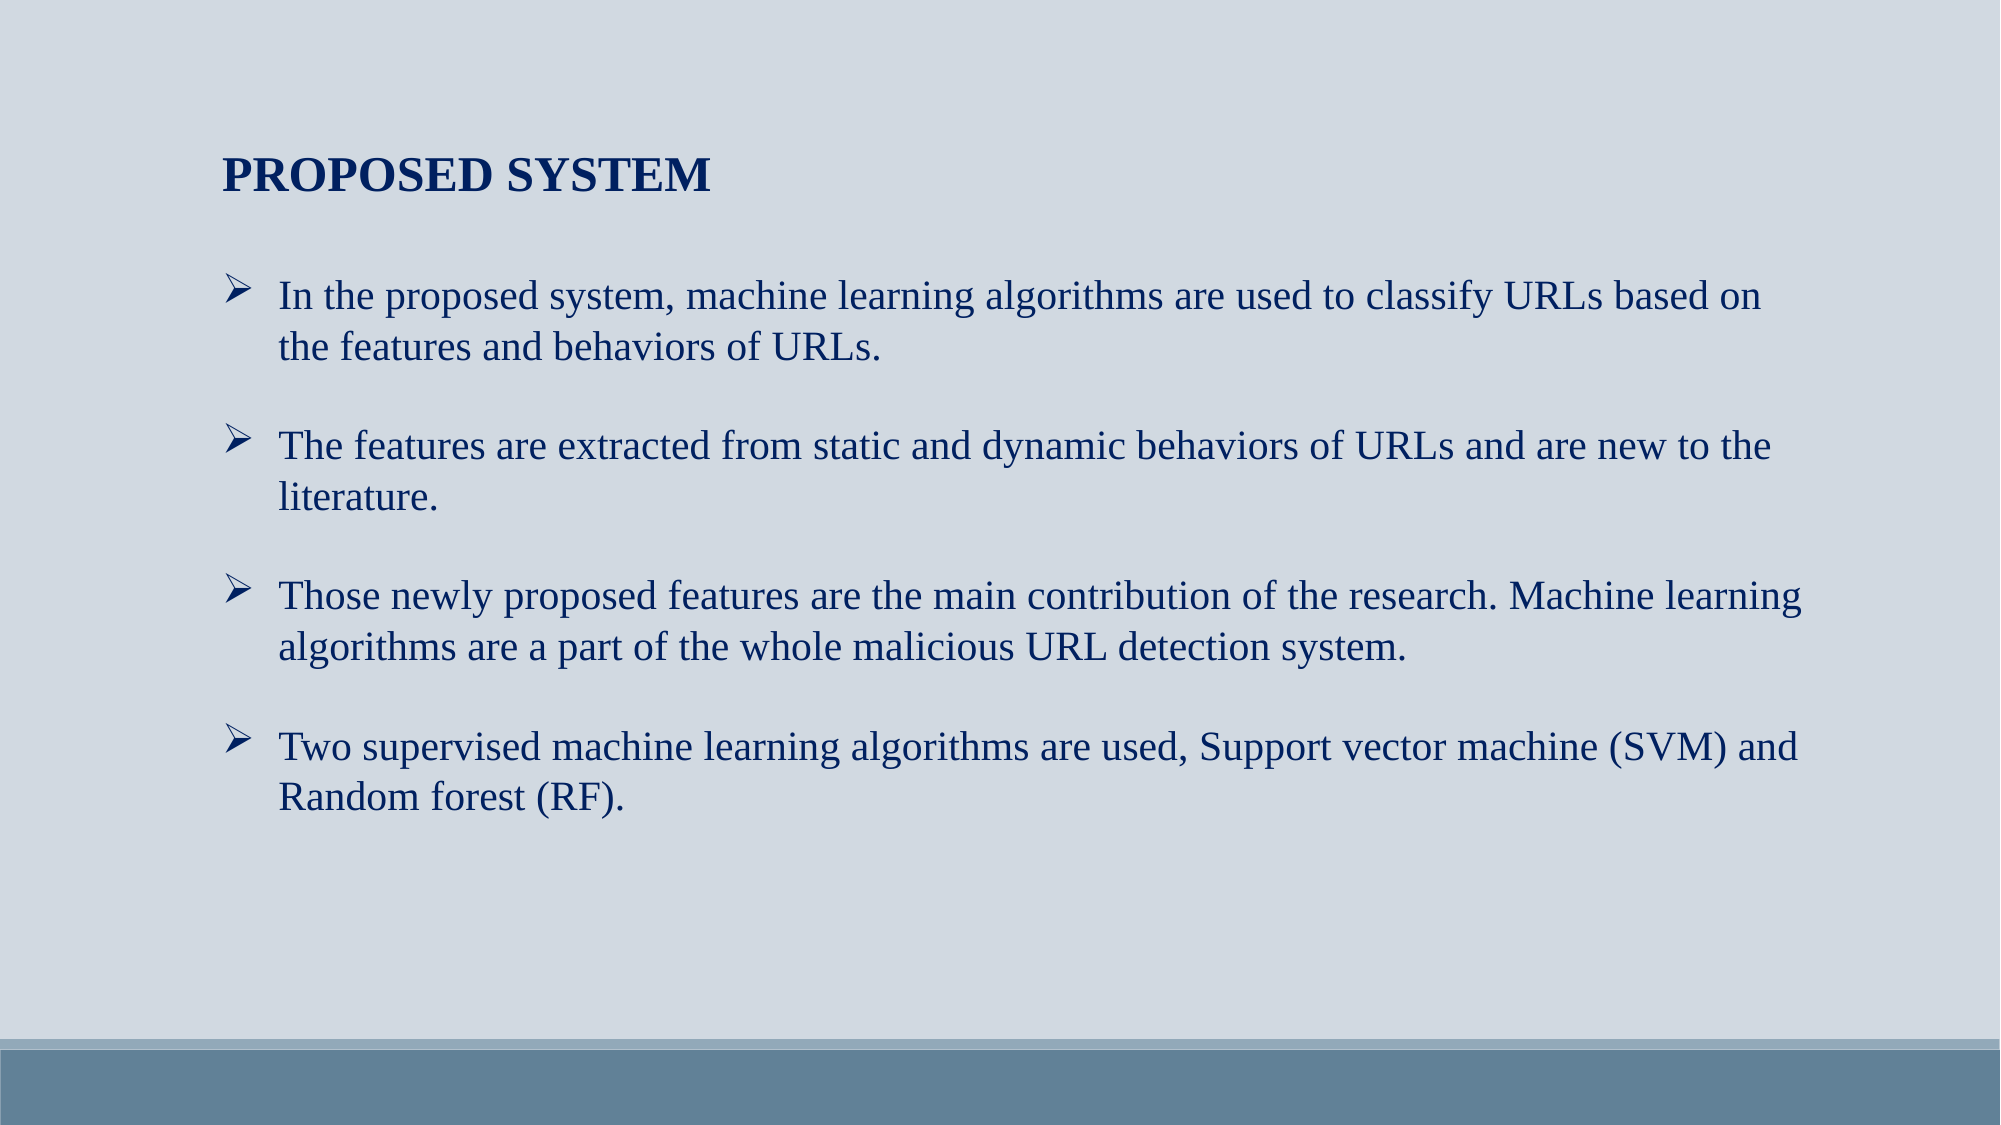

PROPOSED SYSTEM

In the proposed system, machine learning algorithms are used to classify URLs based on the features and behaviors of URLs.

The features are extracted from static and dynamic behaviors of URLs and are new to the literature.

Those newly proposed features are the main contribution of the research. Machine learning algorithms are a part of the whole malicious URL detection system.

Two supervised machine learning algorithms are used, Support vector machine (SVM) and Random forest (RF).